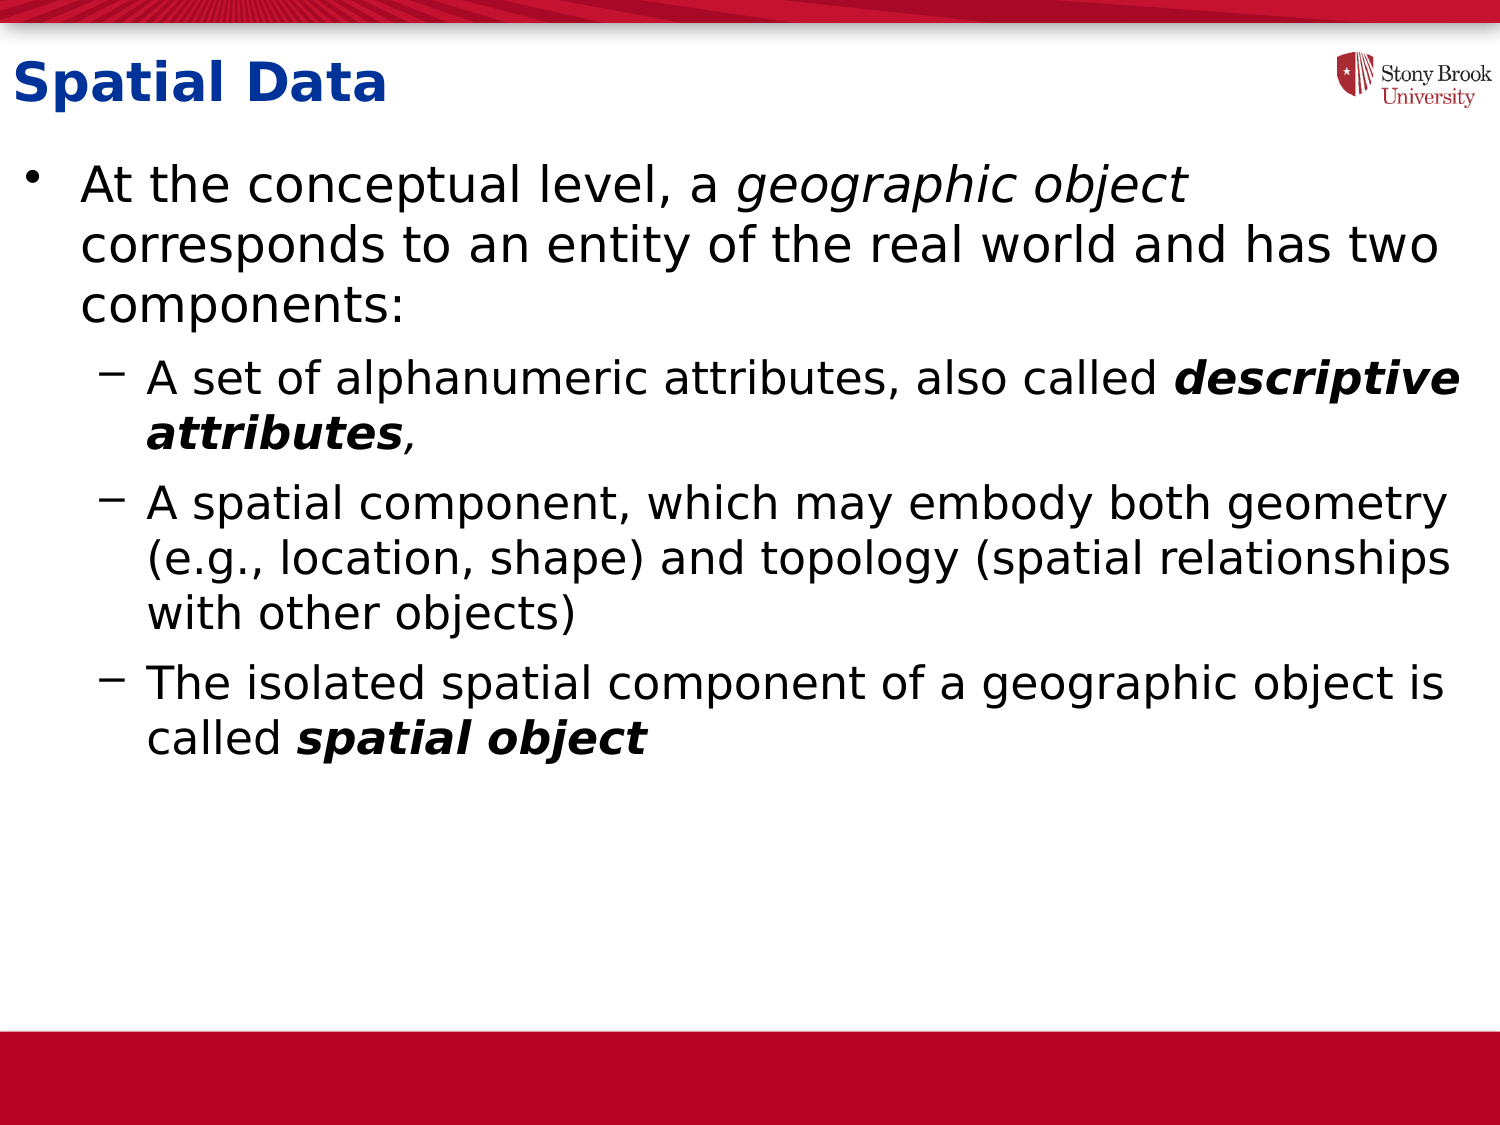

# Spatial Data
At the conceptual level, a geographic object corresponds to an entity of the real world and has two components:
A set of alphanumeric attributes, also called descriptive attributes,
A spatial component, which may embody both geometry (e.g., location, shape) and topology (spatial relationships with other objects)
The isolated spatial component of a geographic object is called spatial object